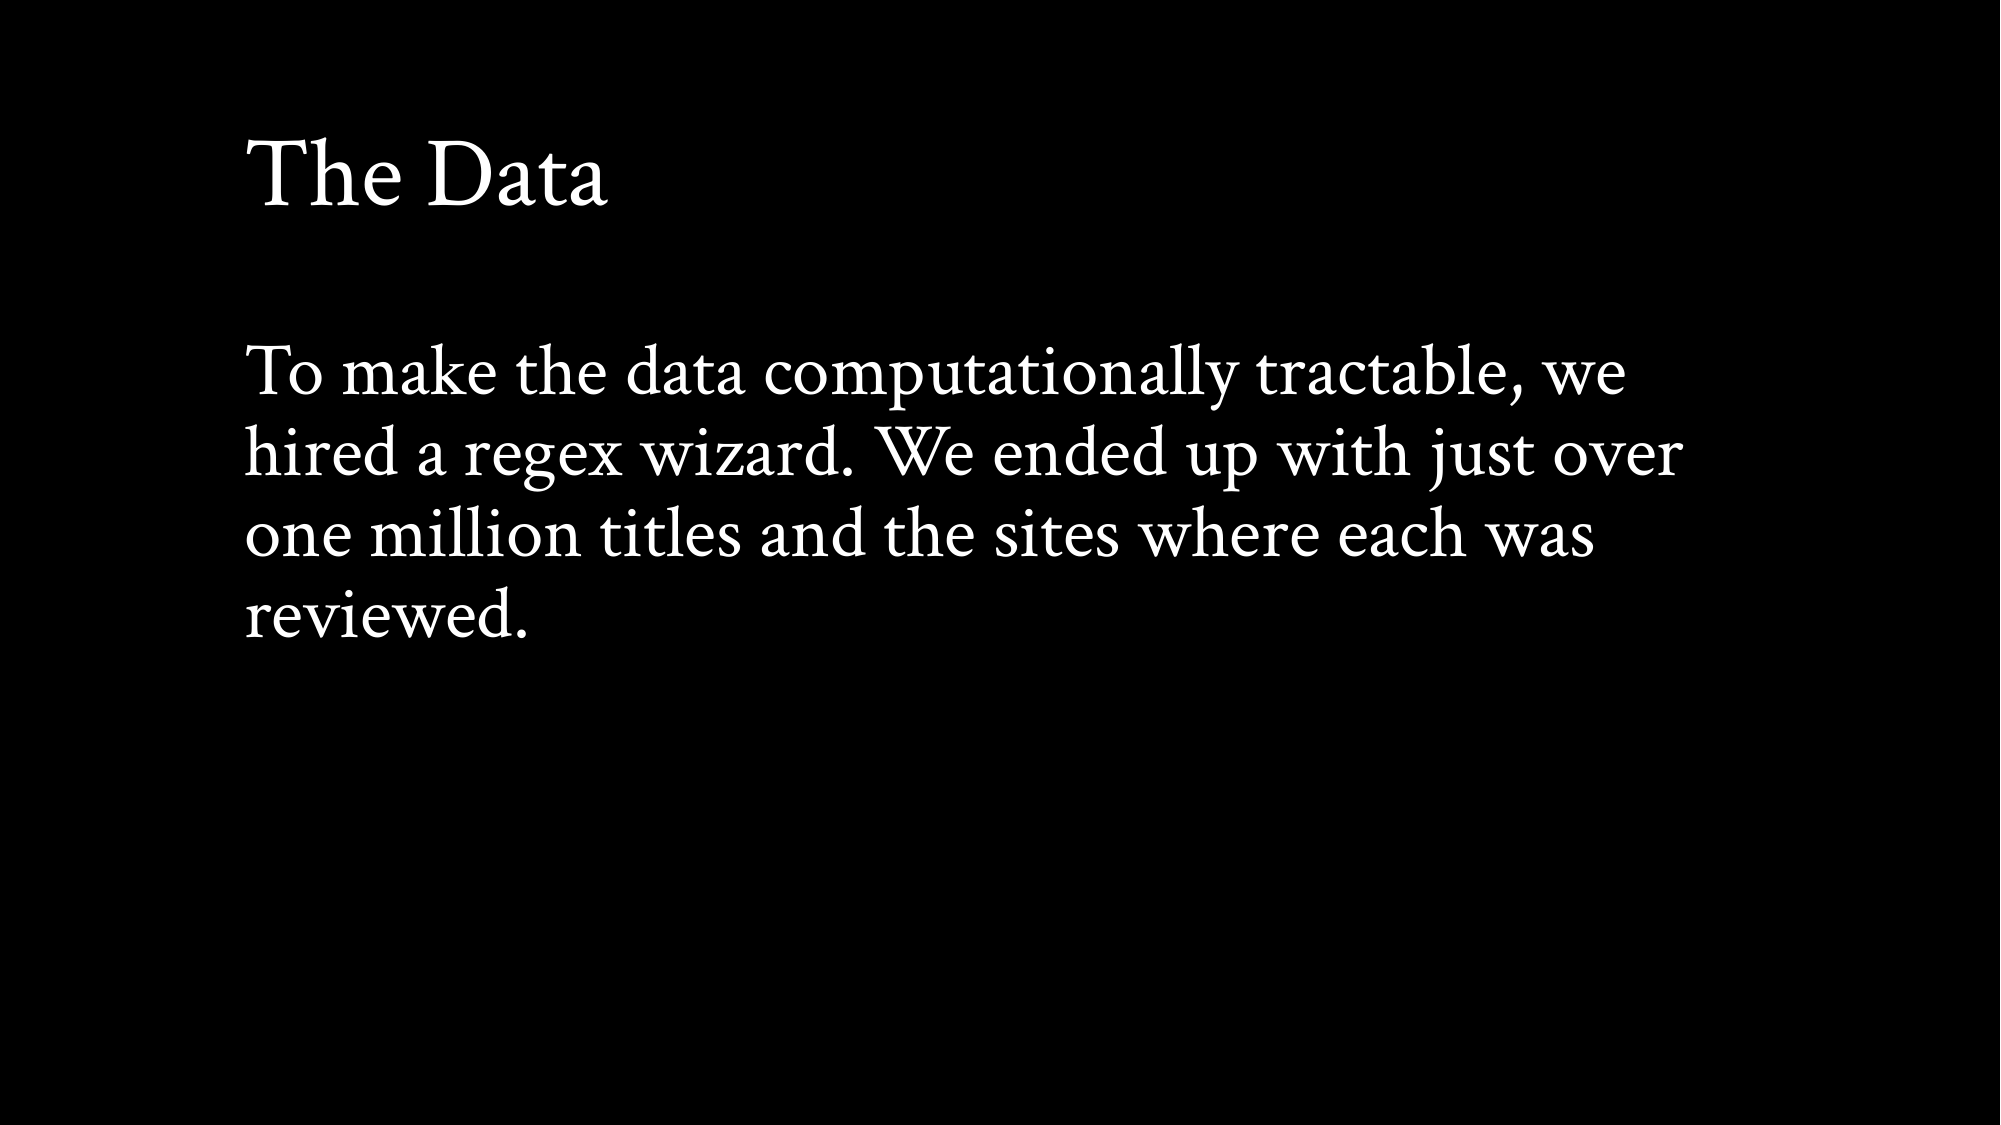

# The Data
To make the data computationally tractable, we hired a regex wizard. We ended up with just over one million titles and the sites where each was reviewed.